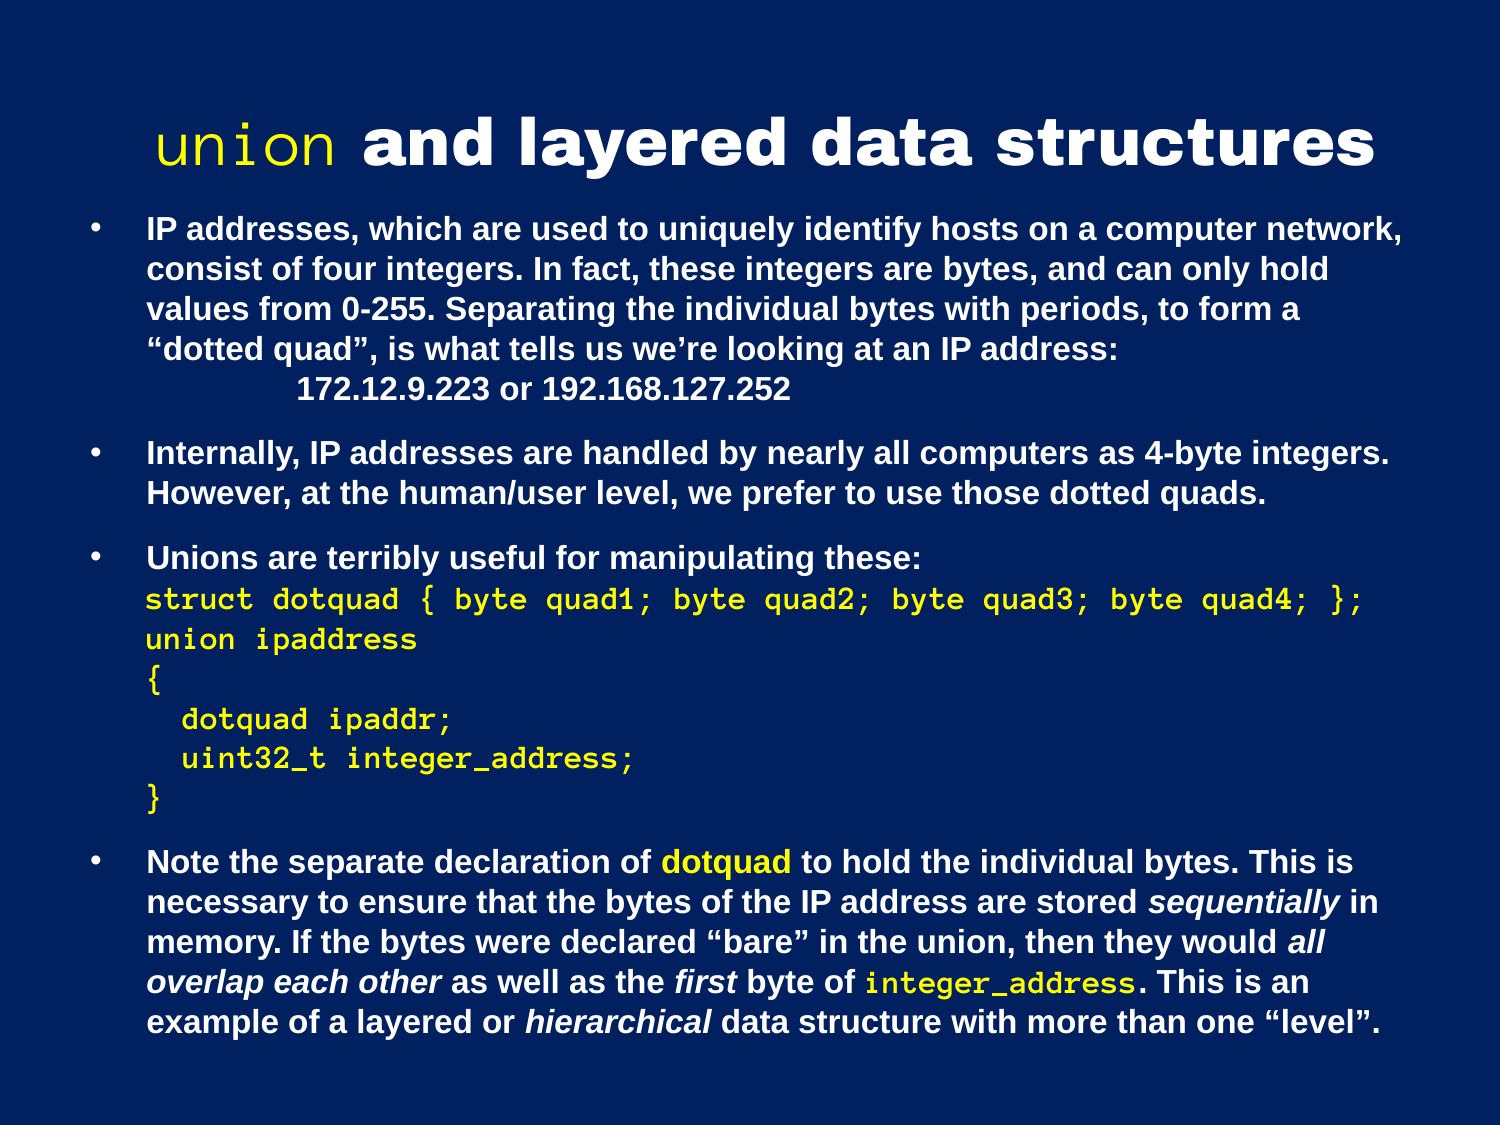

# union and layered data structures
IP addresses, which are used to uniquely identify hosts on a computer network, consist of four integers. In fact, these integers are bytes, and can only hold values from 0-255. Separating the individual bytes with periods, to form a “dotted quad”, is what tells us we’re looking at an IP address:
	172.12.9.223 or 192.168.127.252
Internally, IP addresses are handled by nearly all computers as 4-byte integers. However, at the human/user level, we prefer to use those dotted quads.
Unions are terribly useful for manipulating these:
struct dotquad { byte quad1; byte quad2; byte quad3; byte quad4; };
union ipaddress
{
  dotquad ipaddr;
  uint32_t integer_address;
}
Note the separate declaration of dotquad to hold the individual bytes. This is necessary to ensure that the bytes of the IP address are stored sequentially in memory. If the bytes were declared “bare” in the union, then they would all overlap each other as well as the first byte of integer_address. This is an example of a layered or hierarchical data structure with more than one “level”.